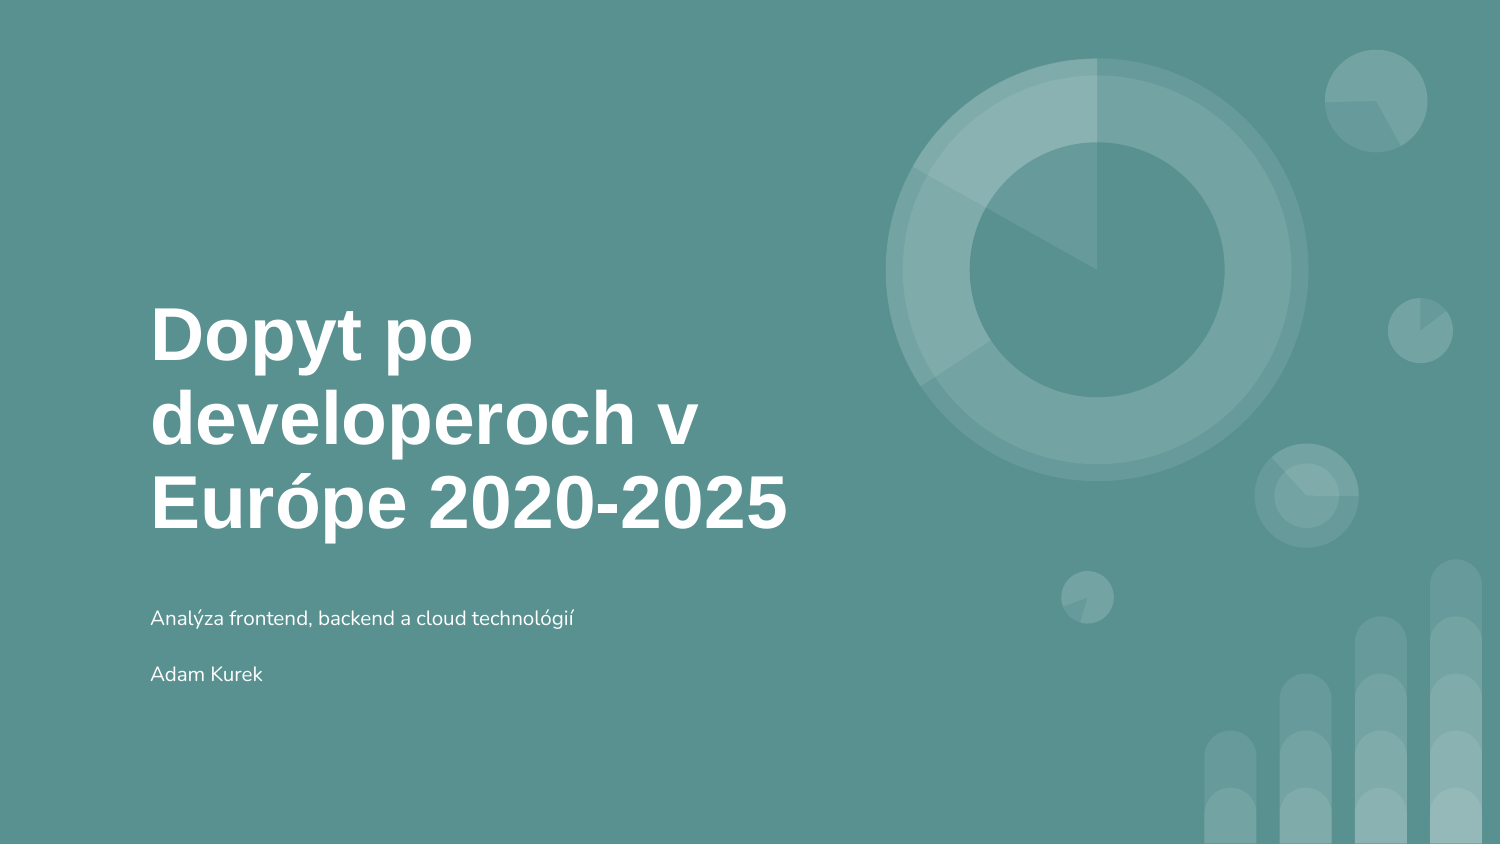

# Dopyt po developeroch v Európe 2020-2025
Analýza frontend, backend a cloud technológií

Adam Kurek